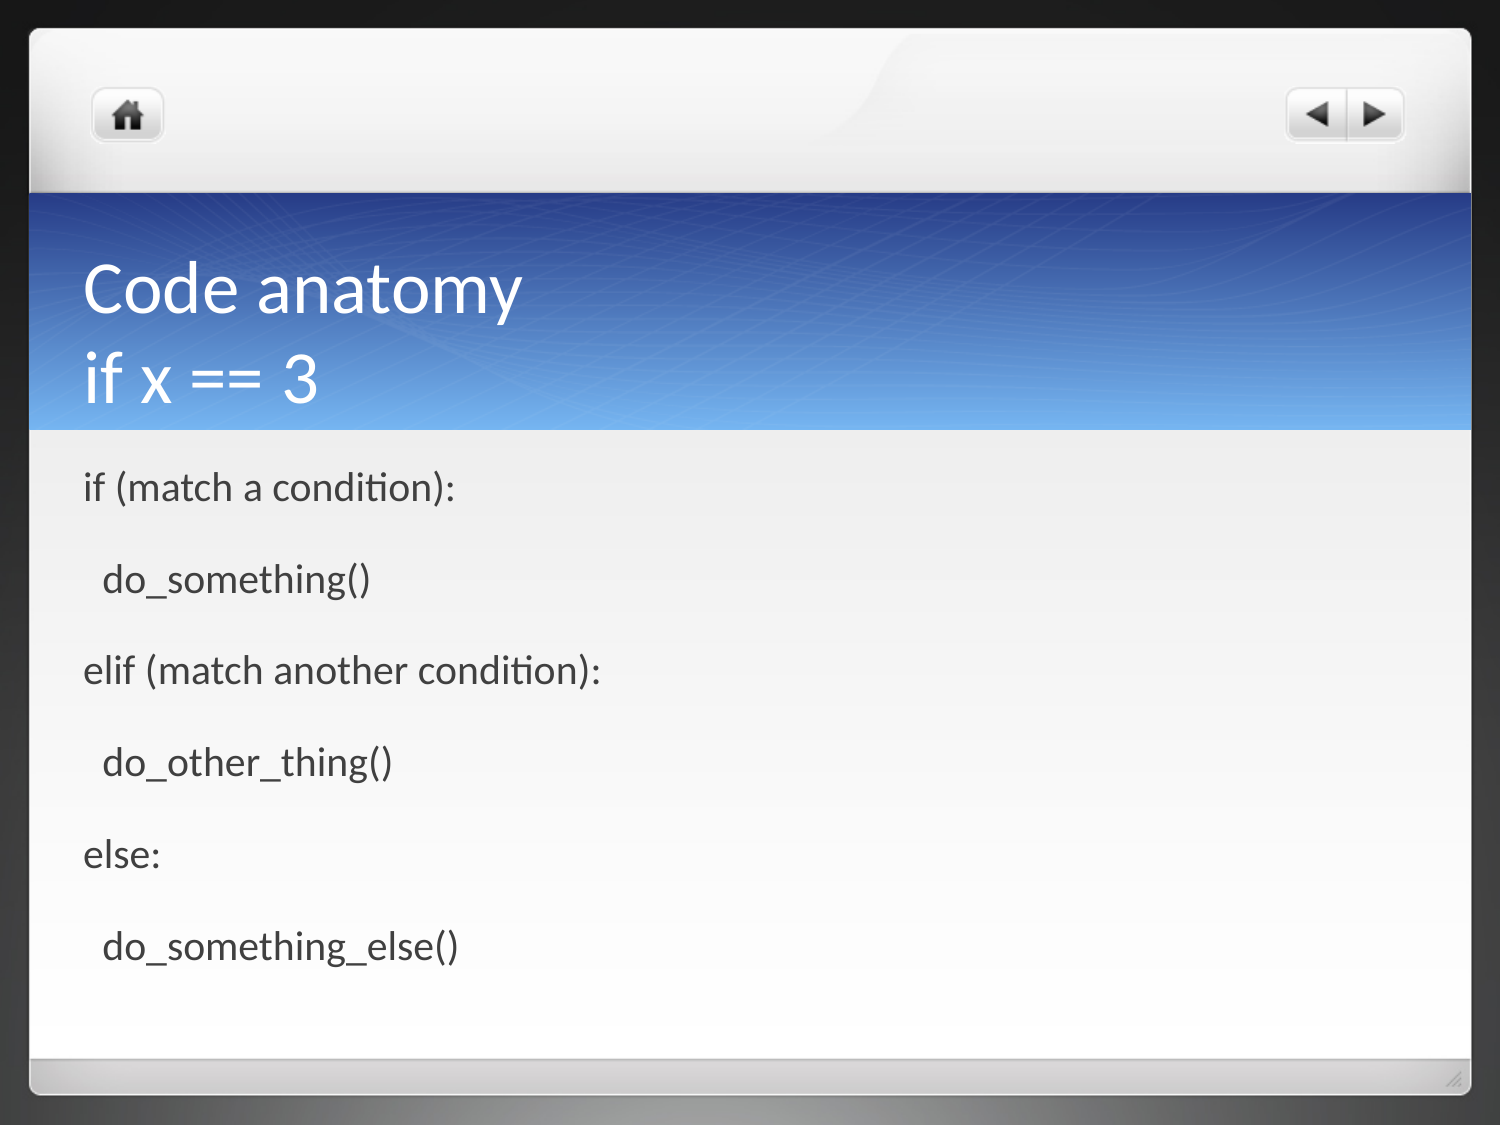

# Code anatomy if x == 3
if (match a condition):
  do_something()
elif (match another condition):
  do_other_thing()
else:
  do_something_else()